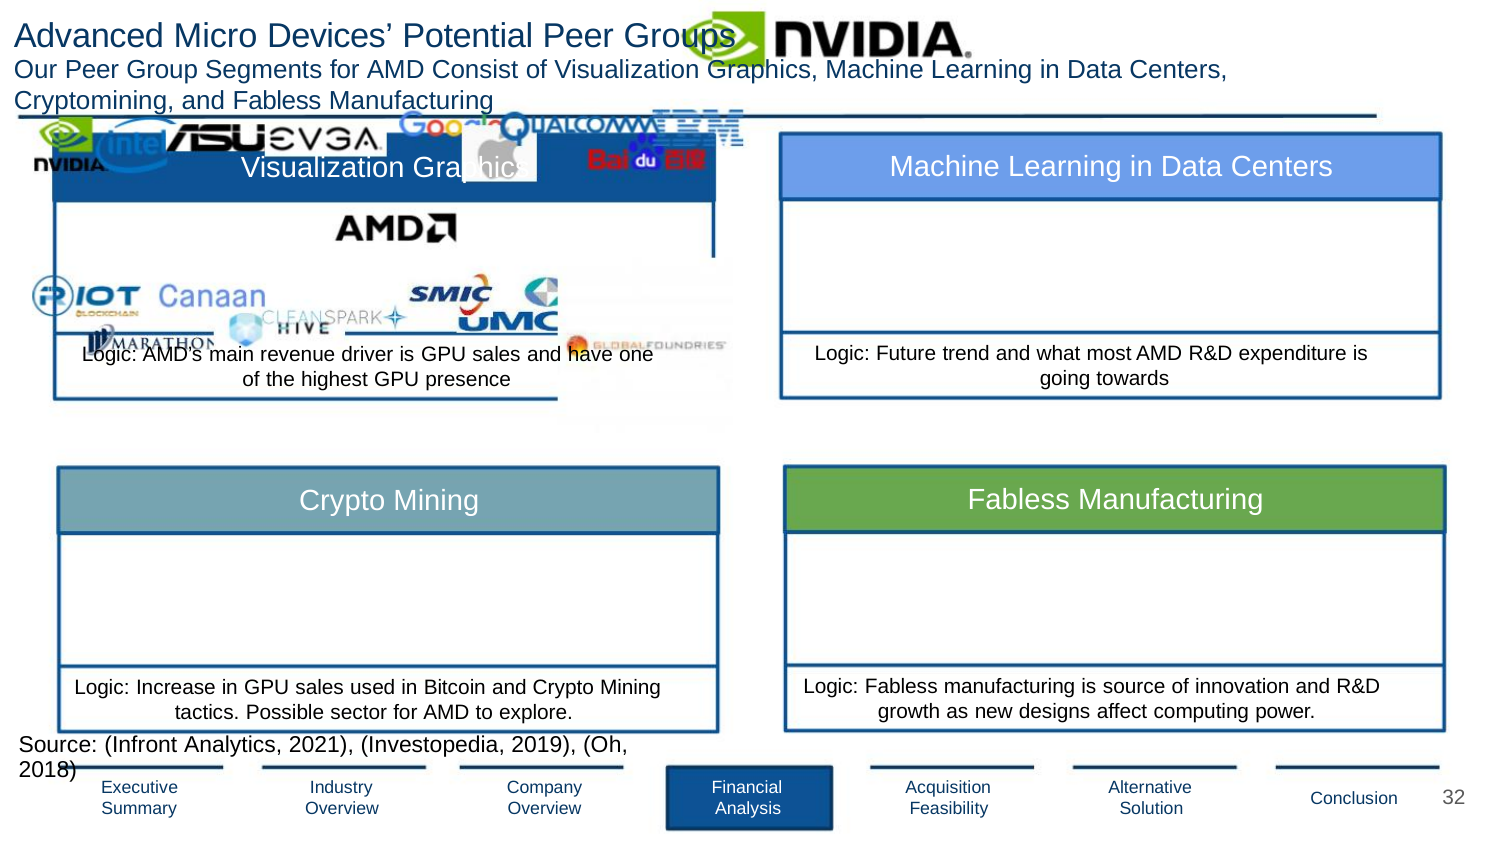

Advanced Micro Devices’ Potential Peer Groups
Our Peer Group Segments for AMD Consist of Visualization Graphics, Machine Learning in Data Centers,
Cryptomining, and Fabless Manufacturing
Machine Learning in Data Centers
Visualization Graphics
Logic: Future trend and what most AMD R&D expenditure is
going towards
Logic: AMD’s main revenue driver is GPU sales and have one
of the highest GPU presence
Fabless Manufacturing
Crypto Mining
Logic: Fabless manufacturing is source of innovation and R&D
growth as new designs affect computing power.
Logic: Increase in GPU sales used in Bitcoin and Crypto Mining
tactics. Possible sector for AMD to explore.
Source: (Infront Analytics, 2021), (Investopedia, 2019), (Oh, 2018)
Executive
Summary
Industry
Overview
Company
Overview
Financial
Analysis
Acquisition
Feasibility
Alternative
Solution
32
Conclusion